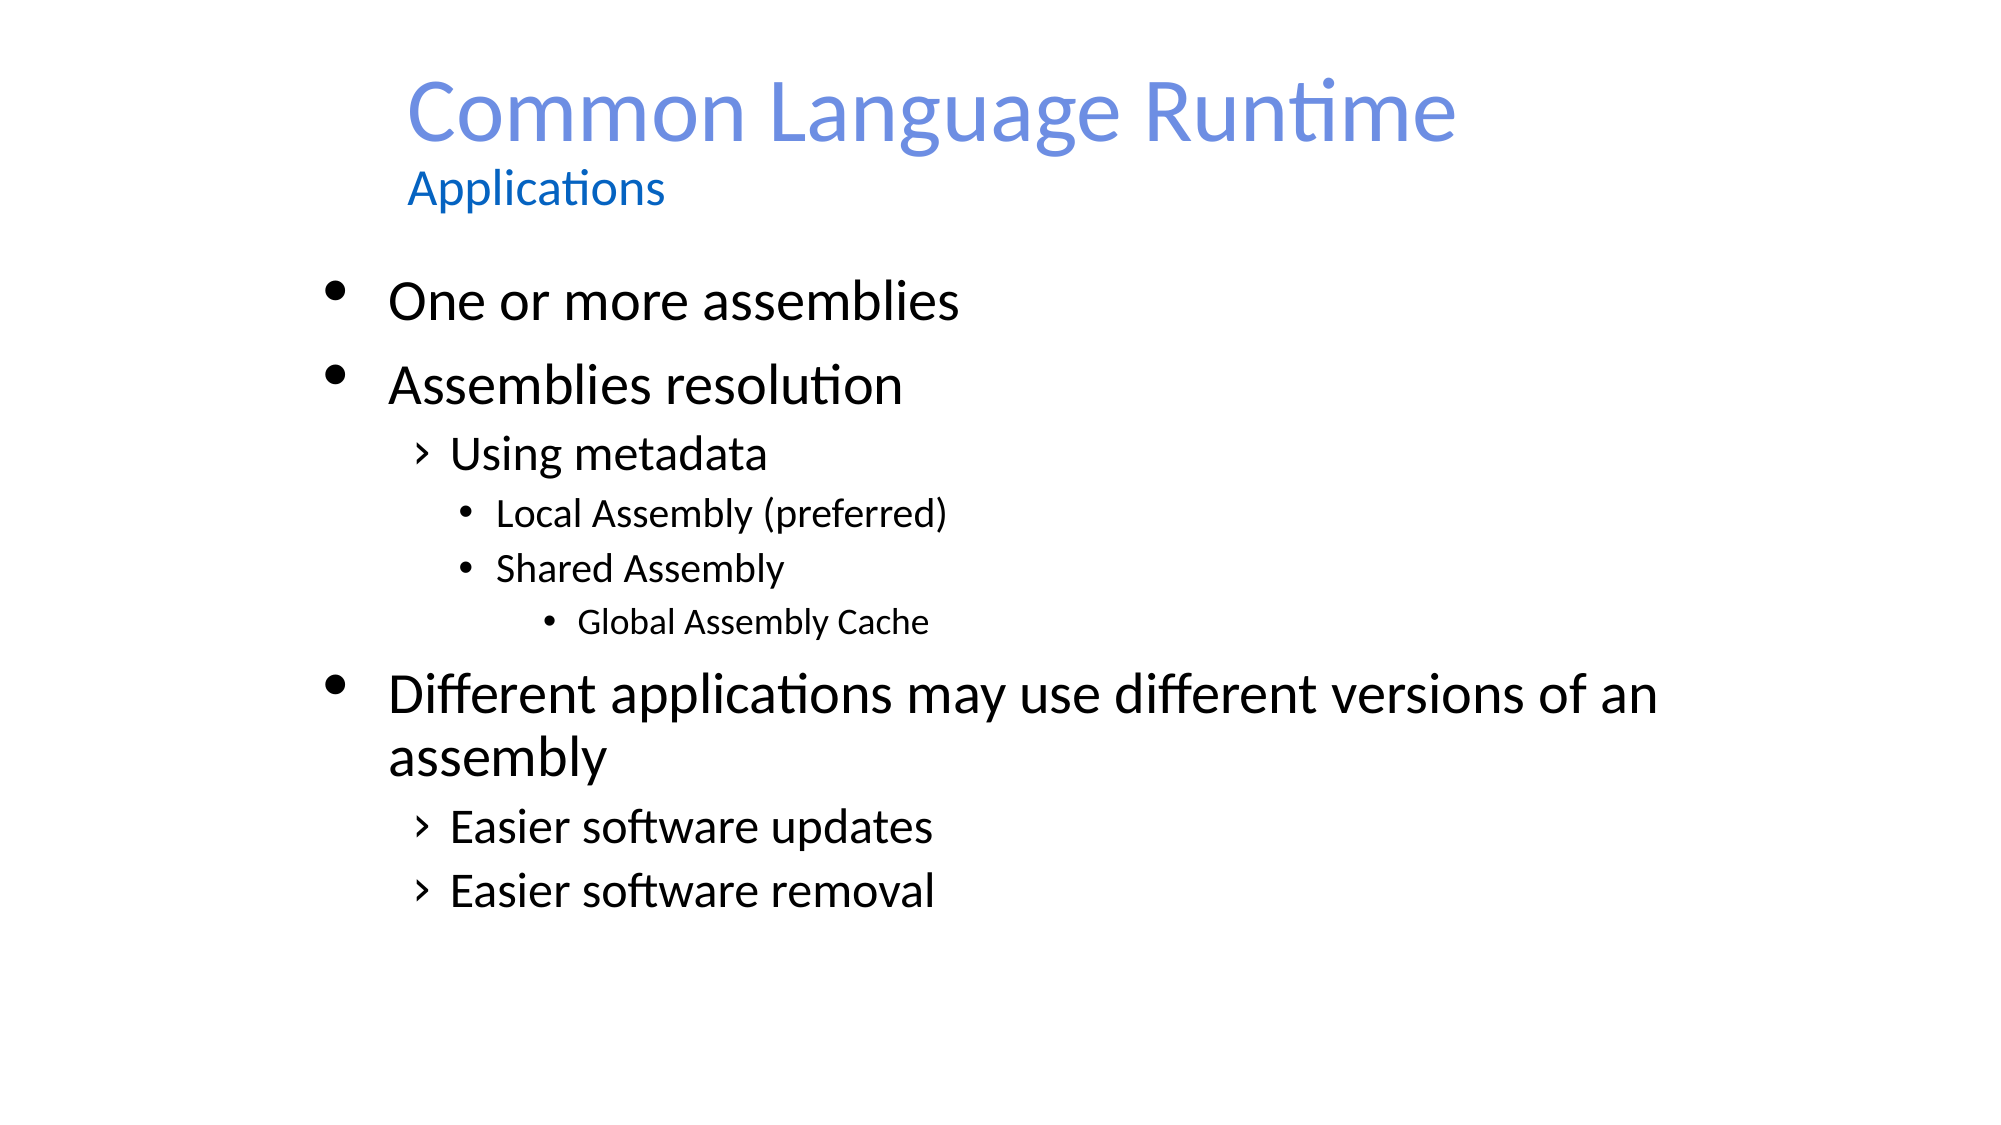

# Common Language Runtime Applications
One or more assemblies
Assemblies resolution
Using metadata
Local Assembly (preferred)
Shared Assembly
Global Assembly Cache
Different applications may use different versions of an assembly
Easier software updates
Easier software removal